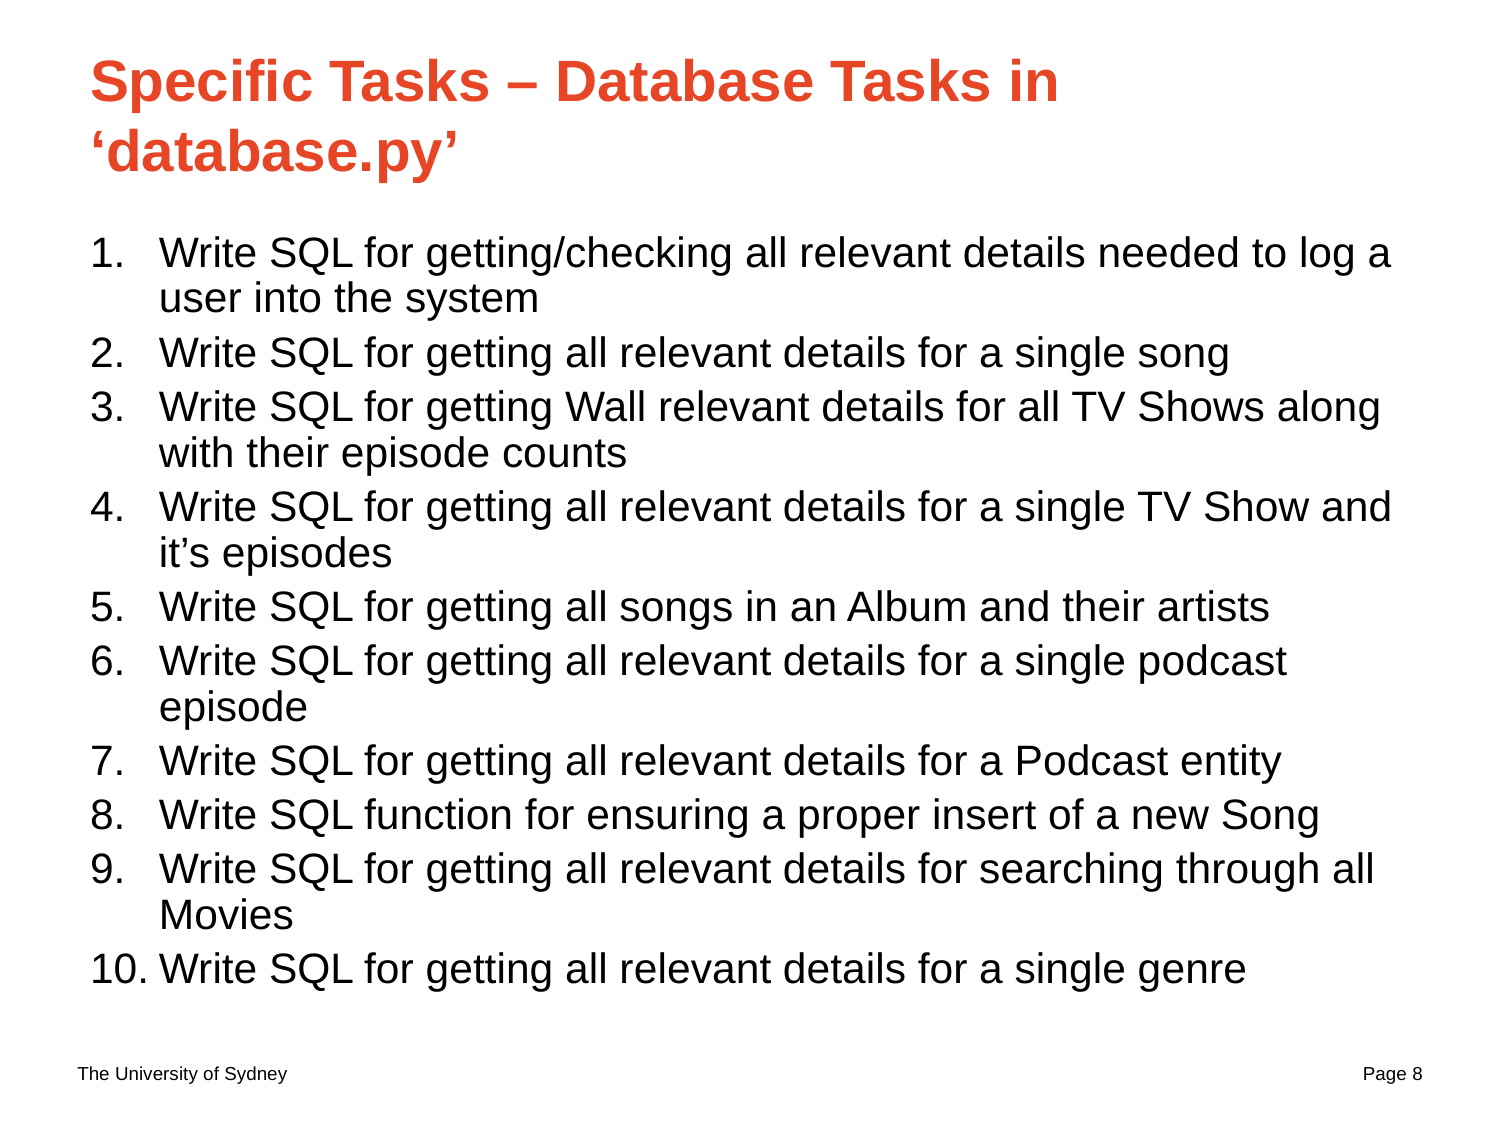

# Specific Tasks – Database Tasks in ‘database.py’
Write SQL for getting/checking all relevant details needed to log a user into the system
Write SQL for getting all relevant details for a single song
Write SQL for getting Wall relevant details for all TV Shows along with their episode counts
Write SQL for getting all relevant details for a single TV Show and it’s episodes
Write SQL for getting all songs in an Album and their artists
Write SQL for getting all relevant details for a single podcast episode
Write SQL for getting all relevant details for a Podcast entity
Write SQL function for ensuring a proper insert of a new Song
Write SQL for getting all relevant details for searching through all Movies
Write SQL for getting all relevant details for a single genre